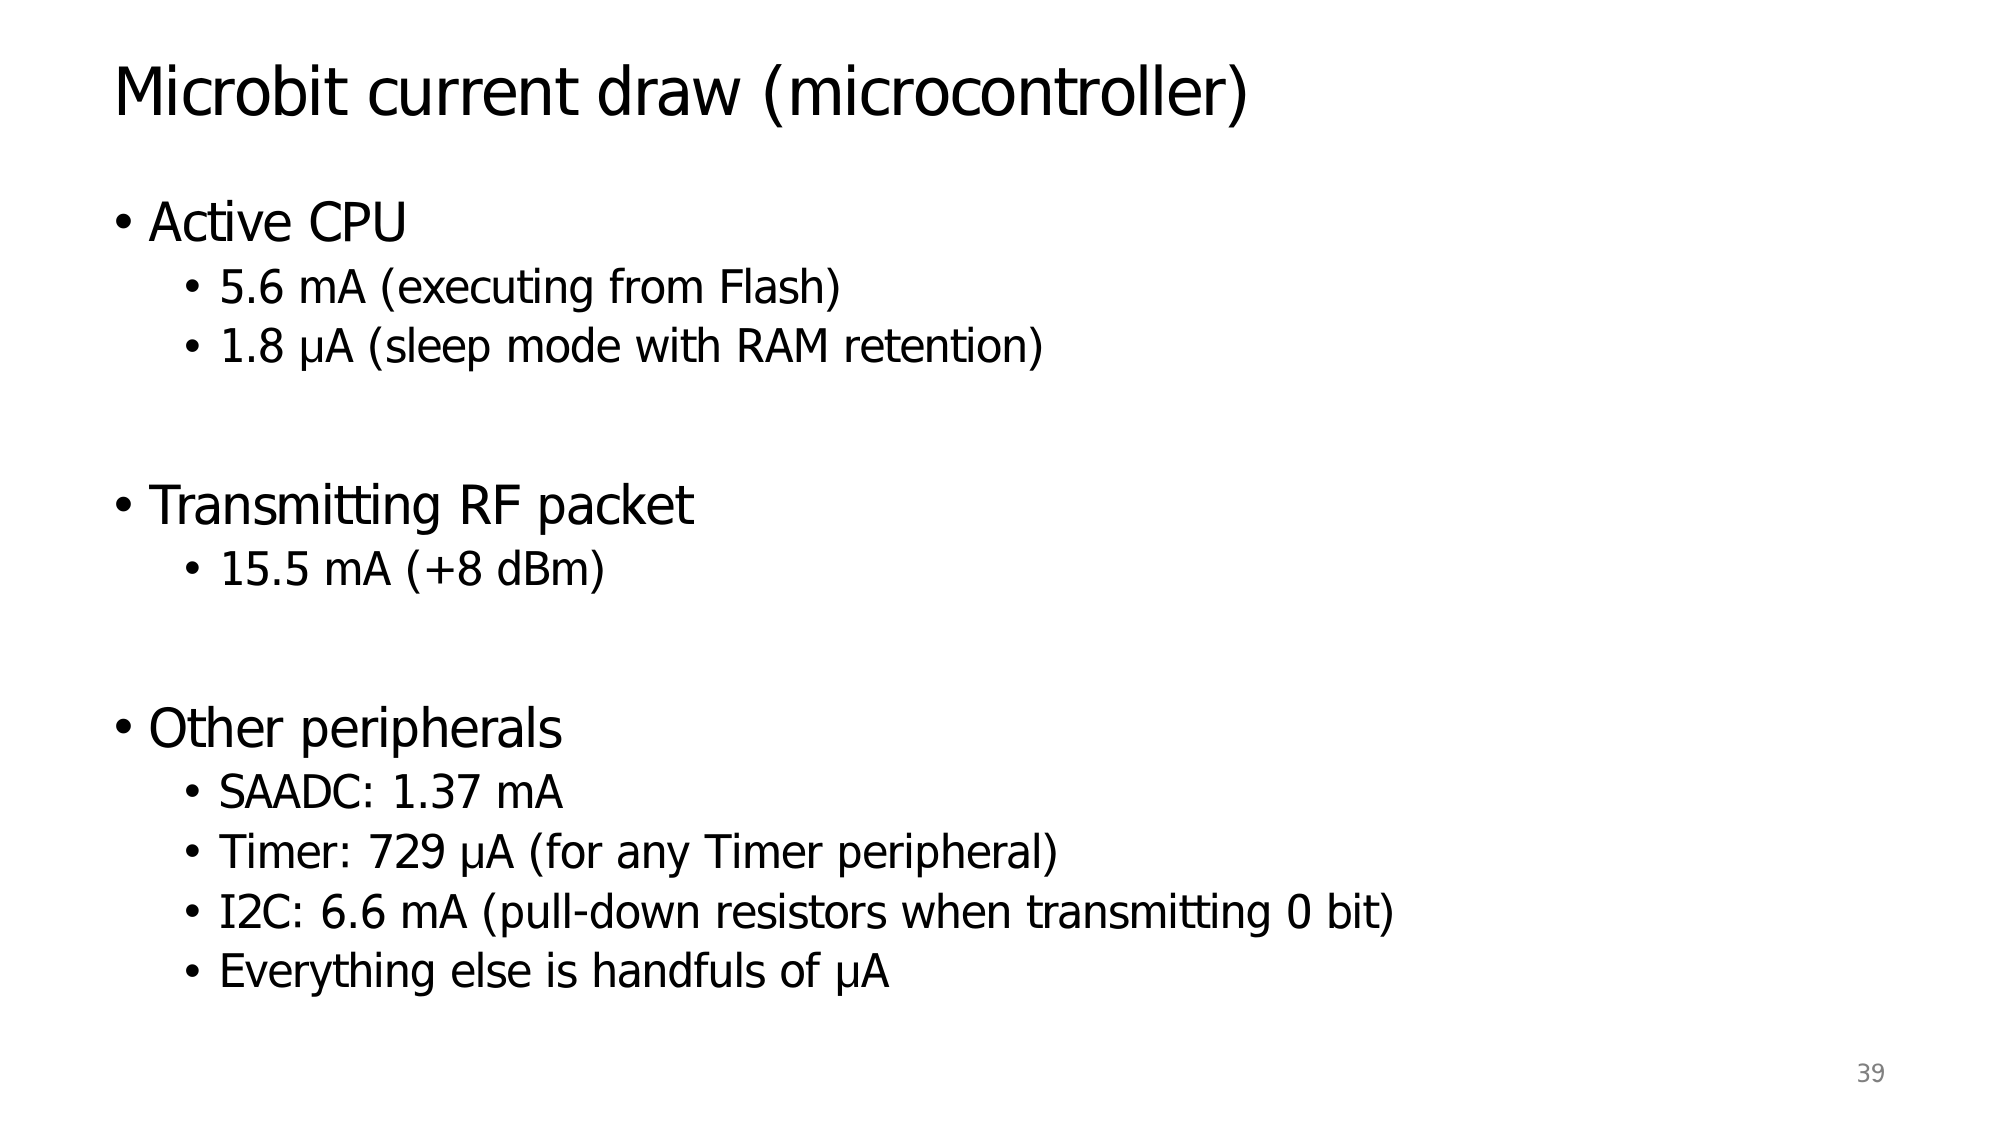

# Microbit current draw (microcontroller)
Active CPU
5.6 mA (executing from Flash)
1.8 μA (sleep mode with RAM retention)

Transmitting RF packet
15.5 mA (+8 dBm)

Other peripherals
SAADC: 1.37 mA
Timer: 729 μA (for any Timer peripheral)
I2C: 6.6 mA (pull-down resistors when transmitting 0 bit)
Everything else is handfuls of μA
39